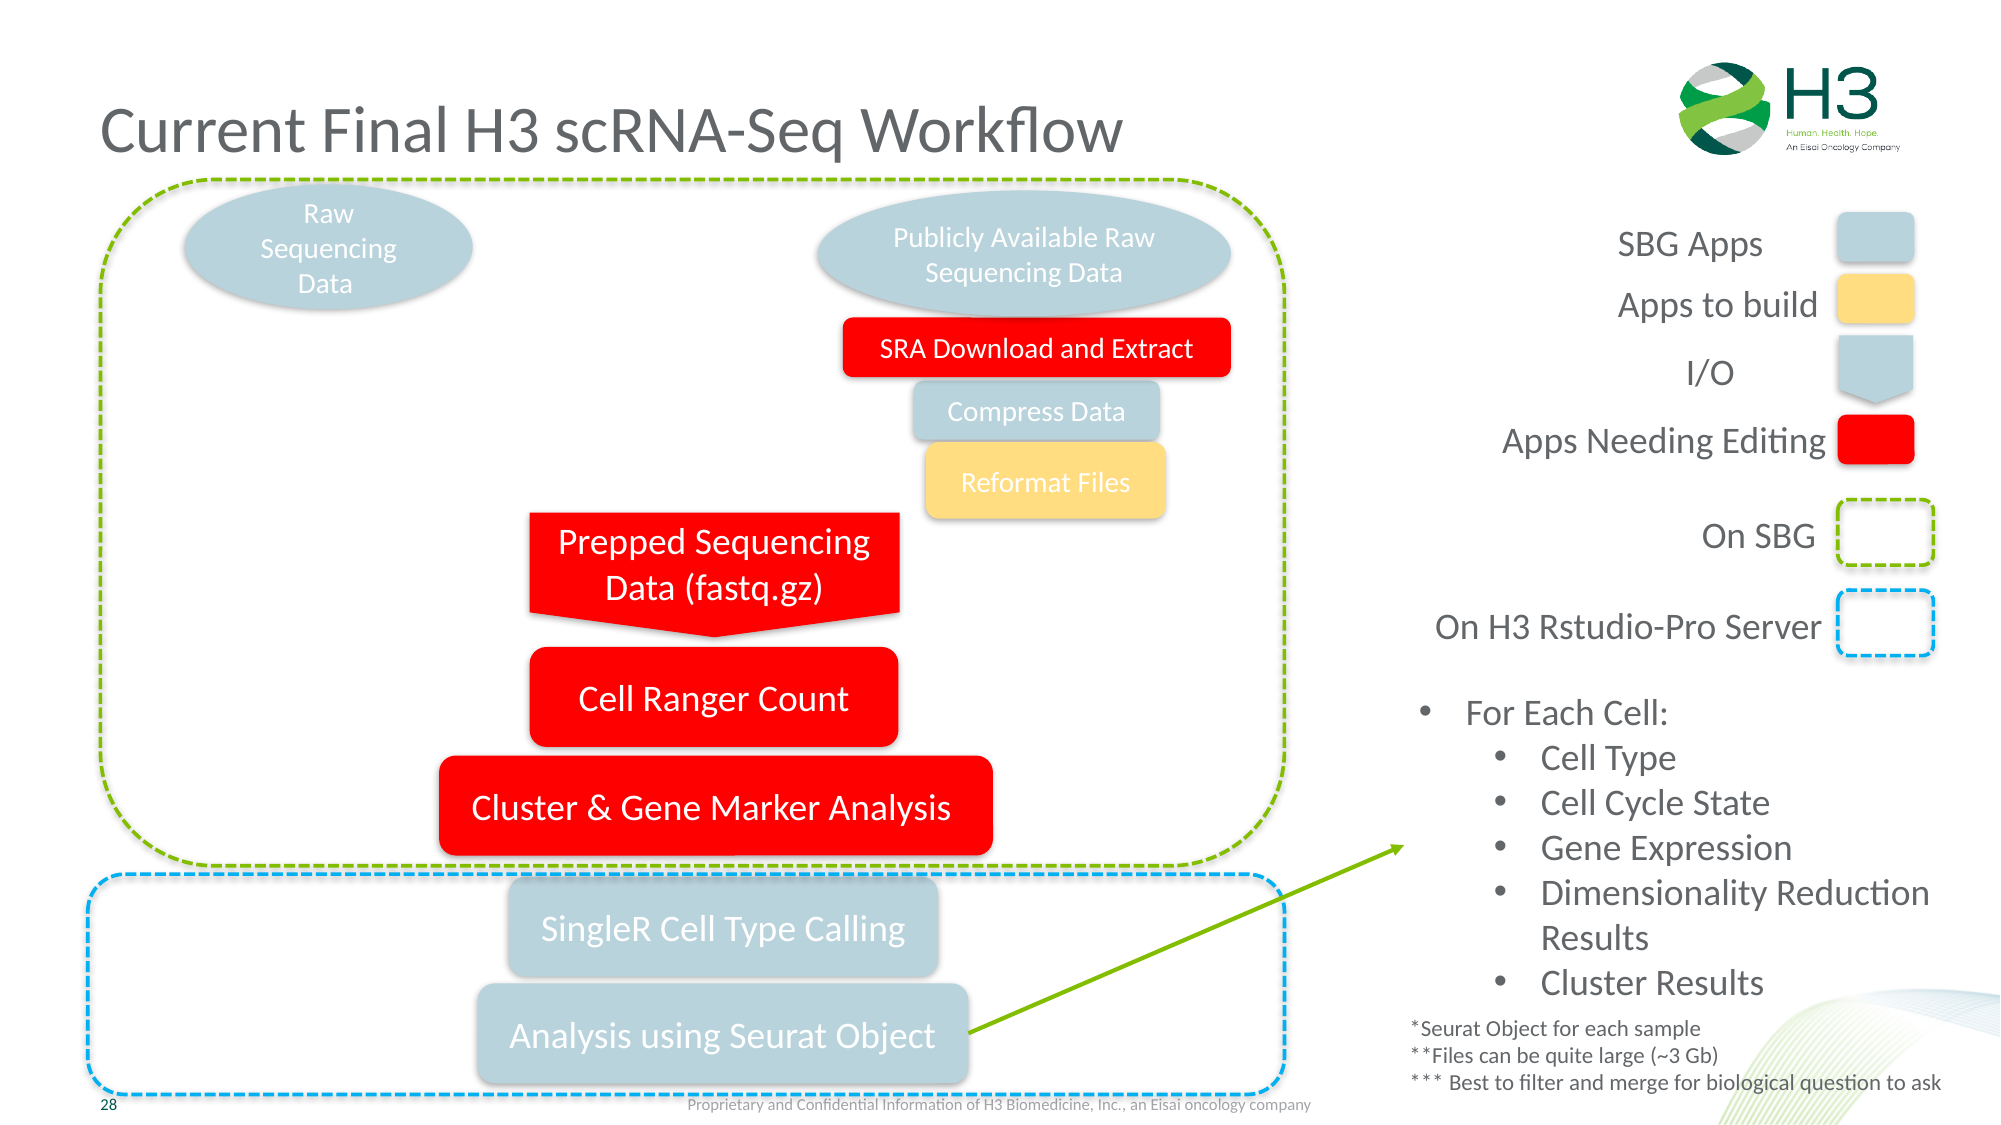

# Current Final H3 scRNA-Seq Workflow

Raw Sequencing Data
Publicly Available Raw Sequencing Data
SBG Apps

Apps to build

SRA Download and Extract

I/O
Compress Data
Apps Needing Editing

Reformat Files

On SBG
Prepped Sequencing Data (fastq.gz)

On H3 Rstudio-Pro Server
Cell Ranger Count
For Each Cell:
Cell Type
Cell Cycle State
Gene Expression
Dimensionality Reduction Results
Cluster Results
Cluster & Gene Marker Analysis

SingleR Cell Type Calling
Analysis using Seurat Object
*Seurat Object for each sample
**Files can be quite large (~3 Gb)
*** Best to filter and merge for biological question to ask
Proprietary and Confidential Information of H3 Biomedicine, Inc., an Eisai oncology company
28